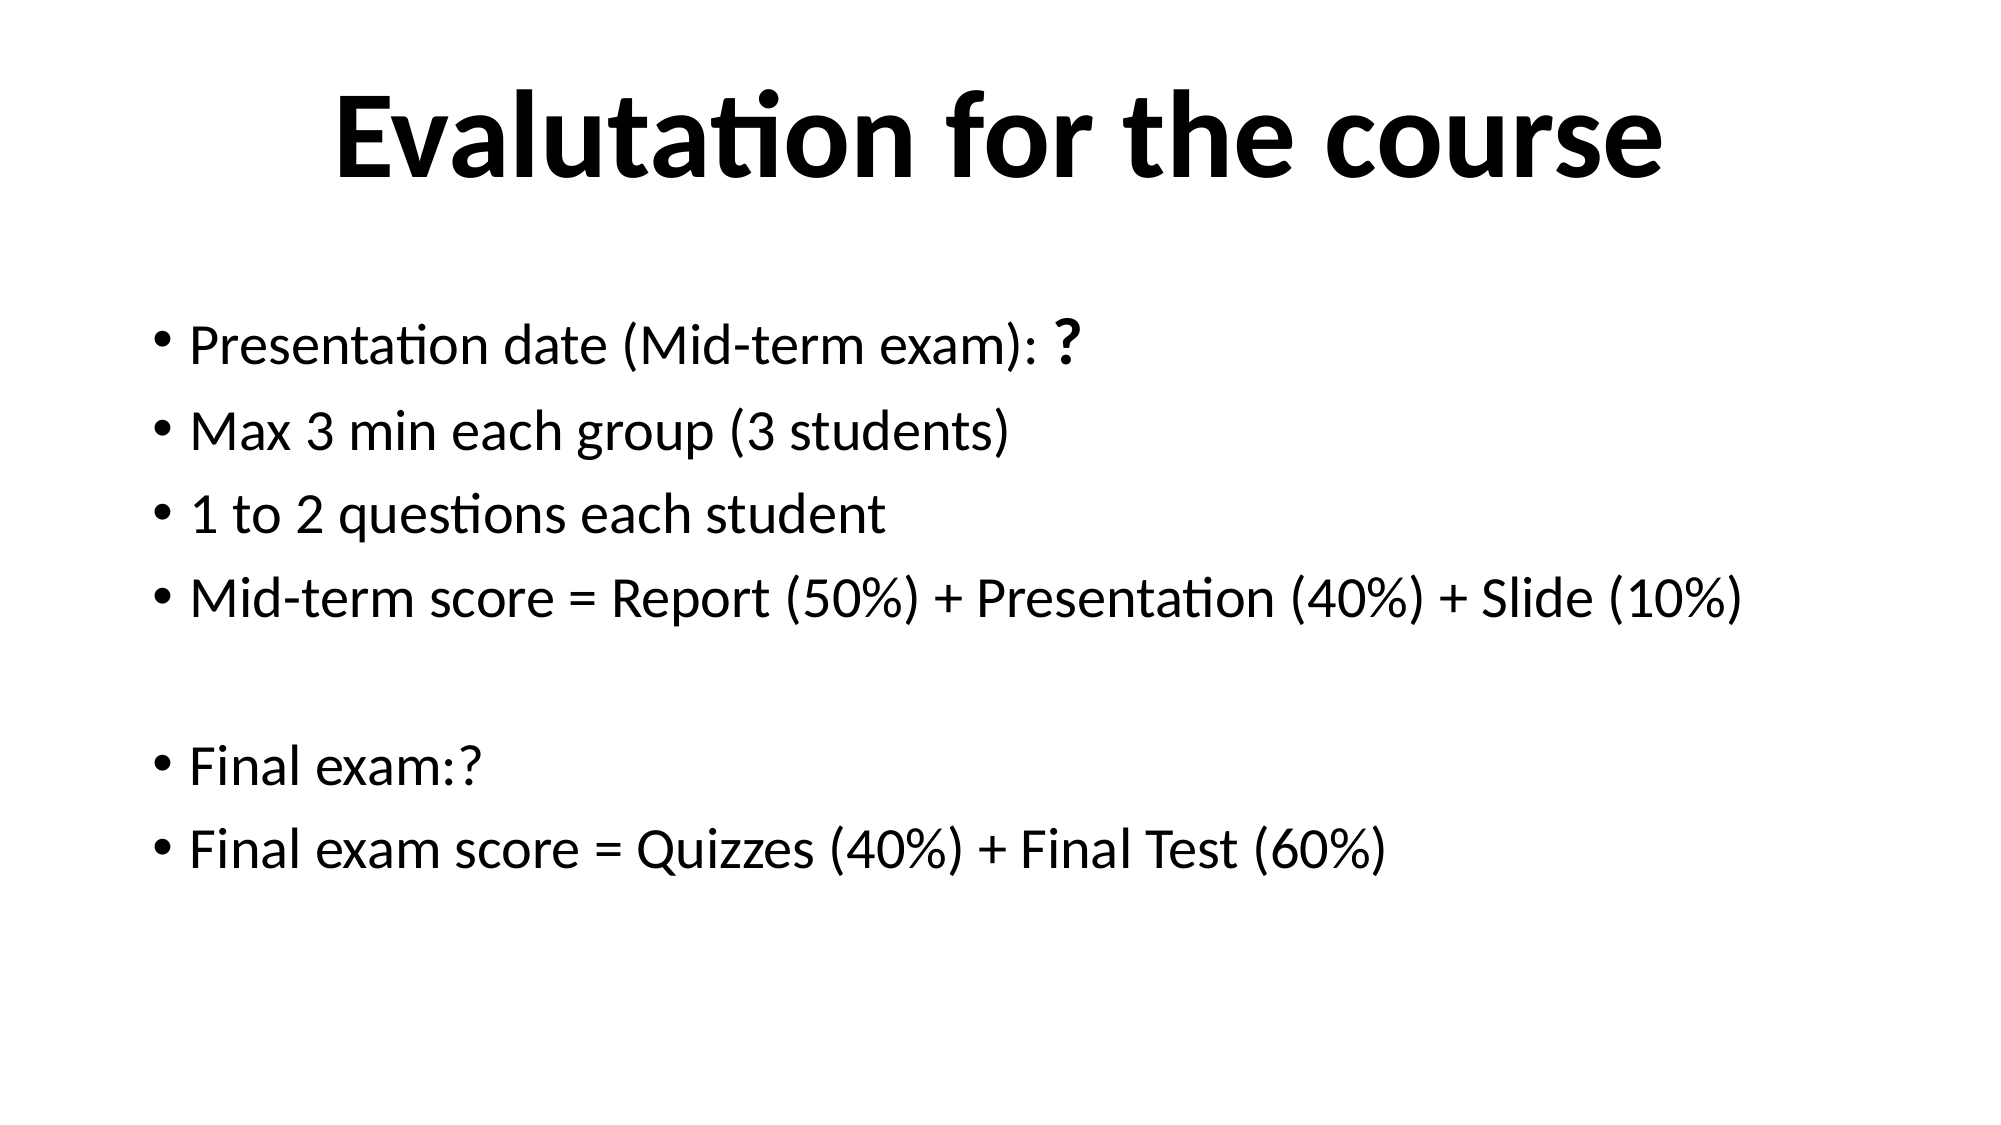

# Evalutation for the course
Presentation date (Mid-term exam): ?
Max 3 min each group (3 students)
1 to 2 questions each student
Mid-term score = Report (50%) + Presentation (40%) + Slide (10%)

Final exam:?
Final exam score = Quizzes (40%) + Final Test (60%)